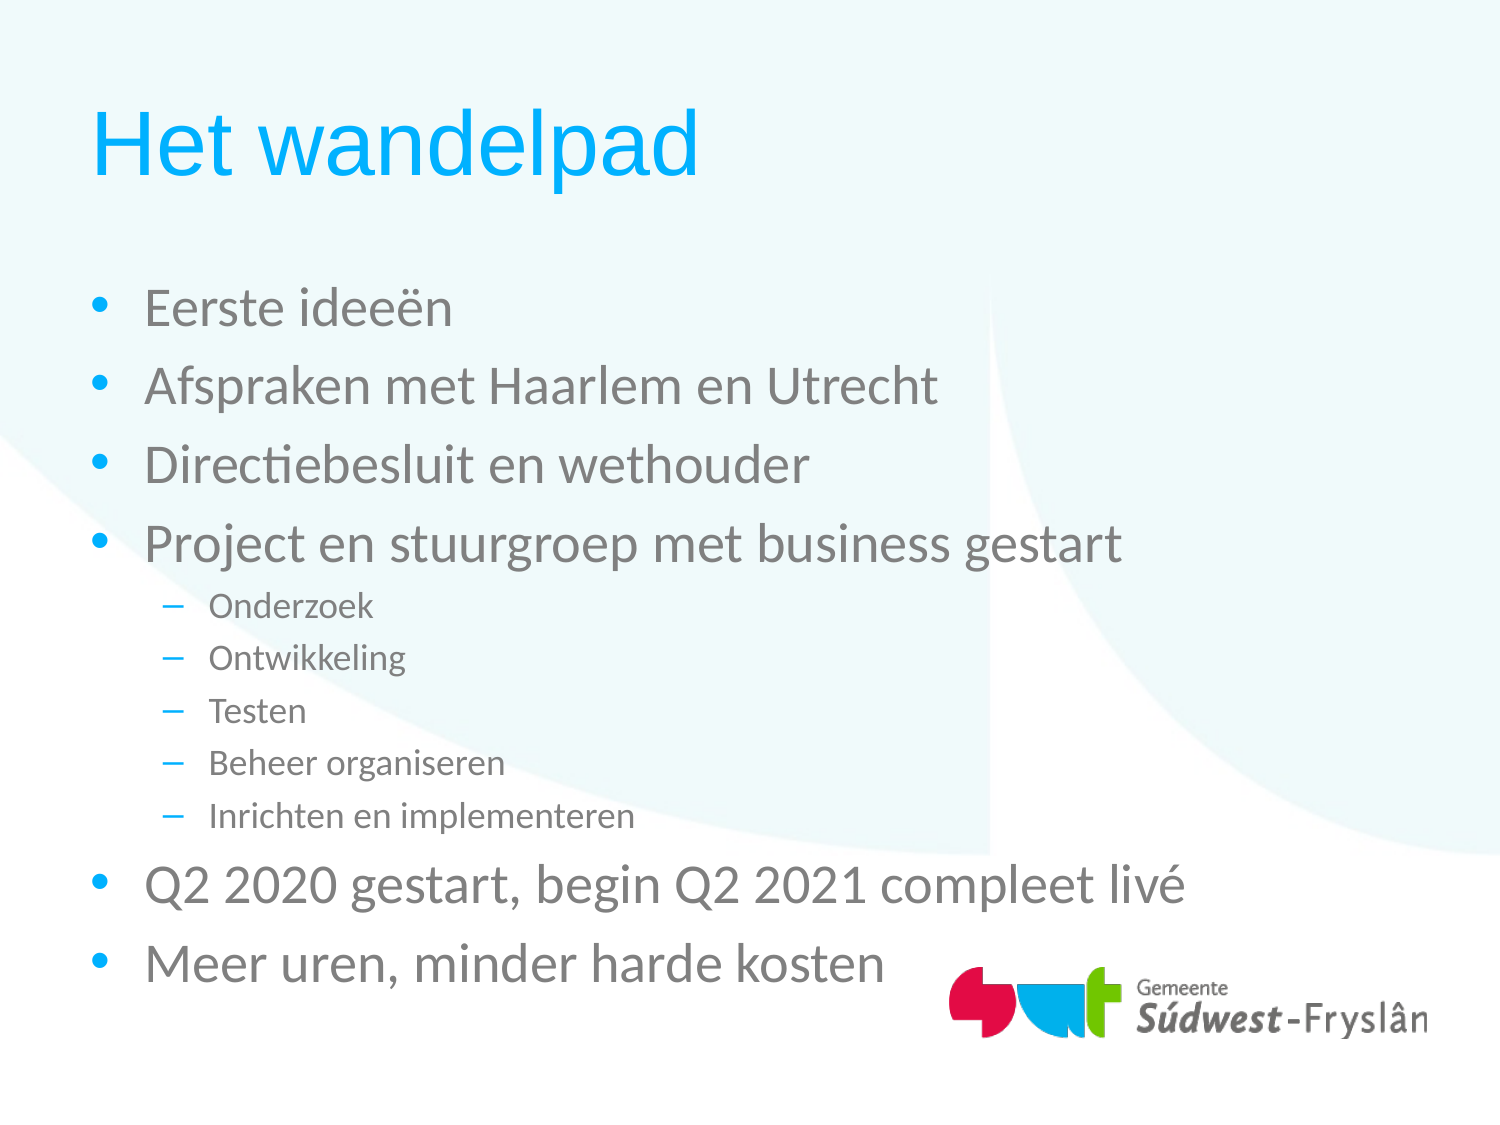

# Het wandelpad
Eerste ideeën
Afspraken met Haarlem en Utrecht
Directiebesluit en wethouder
Project en stuurgroep met business gestart
Onderzoek
Ontwikkeling
Testen
Beheer organiseren
Inrichten en implementeren
Q2 2020 gestart, begin Q2 2021 compleet livé
Meer uren, minder harde kosten